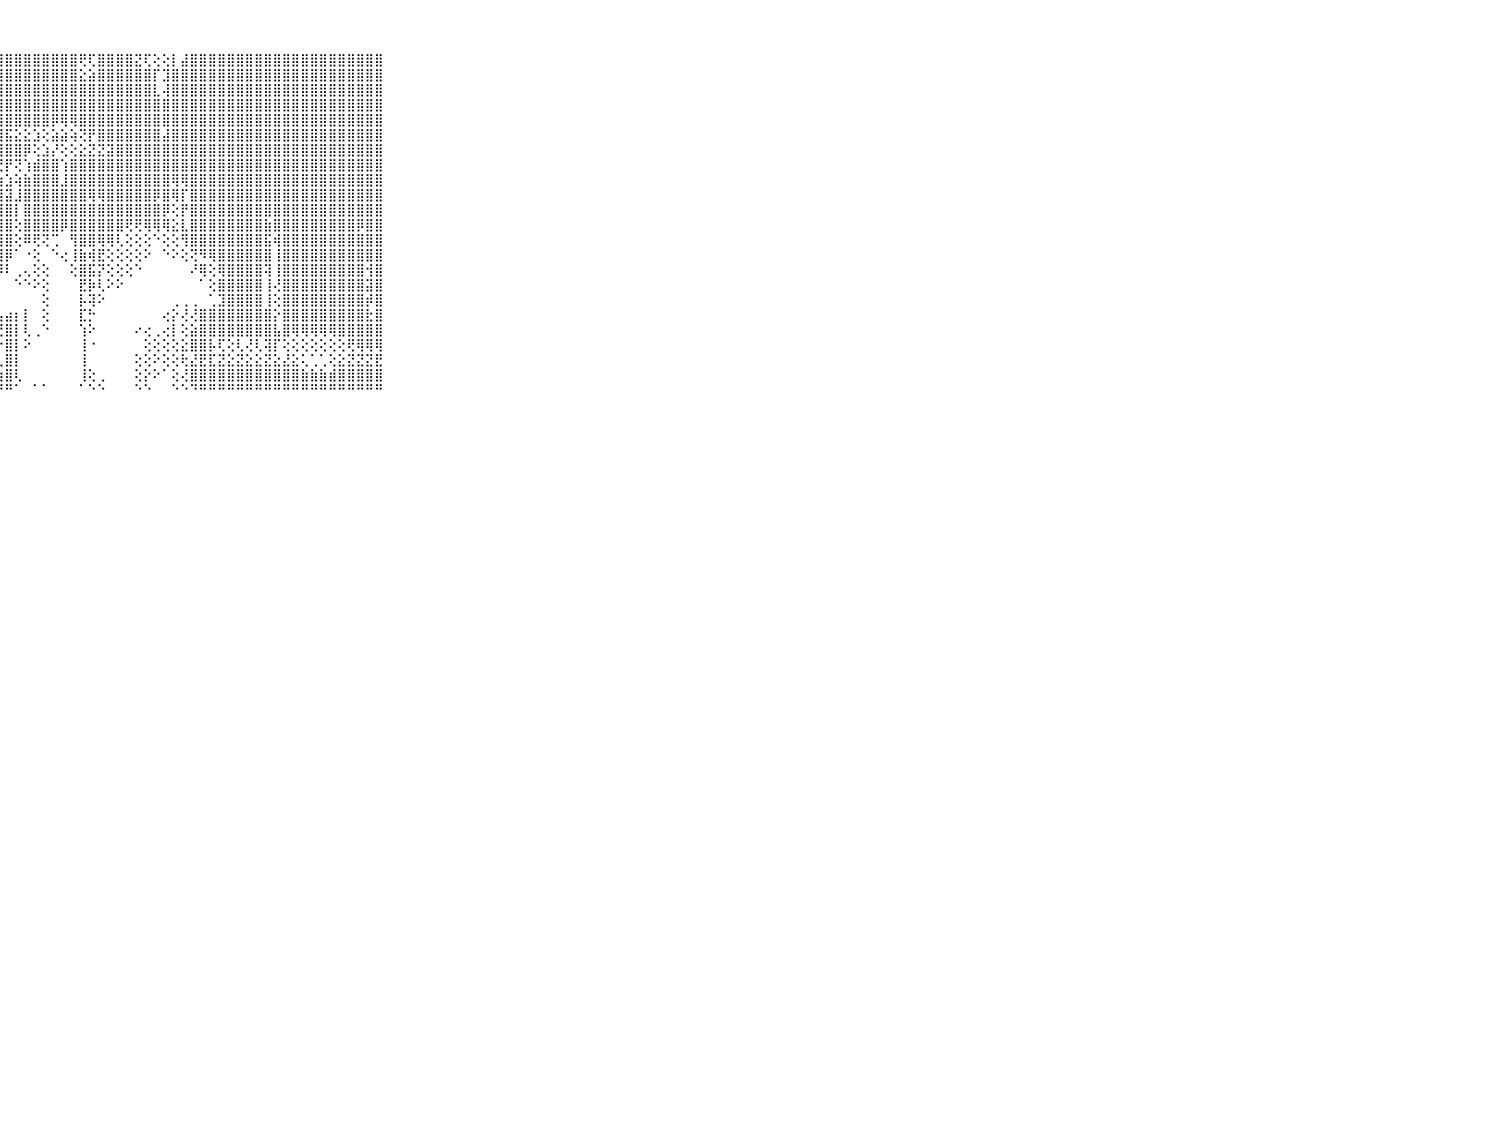

⠀⠀⠀⠀⠀⠀⠀⠀⠀⠀⠀⣿⣿⣿⢿⣿⡿⣿⣿⣿⣿⢟⣿⣿⣿⣿⣿⣿⣿⣿⣿⣿⣿⣿⣿⣿⢟⢏⣿⣿⣿⣿⣝⢏⢕⢕⡇⣼⣿⣿⣿⣿⣿⣿⣿⣿⣿⣿⣿⣿⣿⣿⣿⣿⣿⣿⣿⣿⣿⠀⠀⠀⠀⠀⠀⠀⠀⠀⠀⠀⠀
⠀⠀⠀⠀⠀⠀⠀⠀⠀⠀⠀⡕⢿⢿⣾⣿⣿⣿⣿⣿⣿⣿⣿⣿⣿⣿⣿⣿⣿⣿⣿⣿⣿⣿⣿⣿⣕⣵⣿⣿⣿⣿⣿⣿⡏⣹⣿⣿⣿⣿⣿⣿⣿⣿⣿⣿⣿⣿⣿⣿⣿⣿⣿⣿⣿⣿⣿⣿⣿⠀⠀⠀⠀⠀⠀⠀⠀⠀⠀⠀⠀
⠀⠀⠀⠀⠀⠀⠀⠀⠀⠀⠀⣿⣕⣜⣿⣿⣿⣿⣿⣿⣿⣿⣿⣿⣿⣿⣿⣿⣿⣿⣿⣿⣿⣿⣿⣿⣿⣿⣿⣿⣿⣿⣿⣿⣇⢼⣿⣿⣿⣿⣿⣿⣿⣿⣿⣿⣿⣿⣿⣿⣿⣿⣿⣿⣿⣿⣿⣿⣿⠀⠀⠀⠀⠀⠀⠀⠀⠀⠀⠀⠀
⠀⠀⠀⠀⠀⠀⠀⠀⠀⠀⠀⣿⣿⣿⣿⣿⣿⣿⣿⣿⣿⣿⣿⣿⣿⣿⣿⣿⣿⣿⣿⣿⣿⣿⣿⣿⣿⣿⣿⣿⣿⣿⣿⣿⣿⣿⣿⣿⣿⣿⣿⣿⣿⣿⣿⣿⣿⣿⣿⣿⣿⣿⣿⣿⣿⣿⣿⣿⣿⠀⠀⠀⠀⠀⠀⠀⠀⠀⠀⠀⠀
⠀⠀⠀⠀⠀⠀⠀⠀⠀⠀⠀⣿⣿⣿⣿⣿⣿⣿⣿⣿⣿⣿⣿⣿⣿⣿⣿⣿⣿⣿⣿⣿⣿⡿⢿⢿⣿⣿⣿⣿⣿⣿⣿⣿⣿⣿⣿⣿⣿⣿⣿⣿⣿⣿⣿⣿⣿⣿⣿⣿⣿⣿⣿⣿⣿⣿⣿⣿⣿⠀⠀⠀⠀⠀⠀⠀⠀⠀⠀⠀⠀
⠀⠀⠀⠀⠀⠀⠀⠀⠀⠀⠀⣿⣿⣿⢿⢿⢿⢟⢟⢟⢟⣿⣟⢏⢝⢝⣝⣿⣯⣕⣕⣱⢕⣵⣵⢵⢝⡟⣿⣿⣿⣿⣿⣿⣿⣼⣿⣿⣿⣿⣿⣿⣿⣿⣿⣿⣿⣿⣿⣿⣿⣿⣿⣿⣿⣿⣿⣿⣿⠀⠀⠀⠀⠀⠀⠀⠀⠀⠀⠀⠀
⠀⠀⠀⠀⠀⠀⠀⠀⠀⠀⠀⣿⣿⡇⣱⣷⡷⢱⣷⣷⣗⣿⣿⡿⢇⢟⣿⣿⣿⣿⡿⢕⣱⡜⢕⢕⣕⣝⣝⣽⣿⣿⣿⣿⣿⣿⣿⣿⣿⣿⣿⣿⣿⣿⣿⣿⣿⣿⣿⣿⣿⣿⣿⣿⣿⣿⣿⣿⣿⠀⠀⠀⠀⠀⠀⠀⠀⠀⠀⠀⠀
⠀⠀⠀⠀⠀⠀⠀⠀⠀⠀⠀⣿⣿⣷⣿⢟⢕⣵⣜⢻⢿⢟⢟⣱⣾⣷⡝⢝⡟⢝⢱⣾⣿⣿⢱⣿⣿⣿⣿⣿⣿⣿⣿⣿⣿⣿⣿⣿⣿⣿⣿⣿⣿⣿⣿⣿⣿⣿⣿⣿⣿⣿⣿⣿⣿⣿⣿⣿⣿⠀⠀⠀⠀⠀⠀⠀⠀⠀⠀⠀⠀
⠀⠀⠀⠀⠀⠀⠀⠀⠀⠀⠀⣿⣿⡇⢕⢕⣿⣿⣿⣕⡕⢕⢱⣽⣿⣿⣷⣵⣱⢵⣷⣿⣿⣿⣸⣿⣿⣿⣿⣿⣿⣿⣿⣿⣿⣿⢿⢿⣿⣿⣿⣿⣿⣿⣿⣿⣿⣿⣿⣿⣿⣿⣿⣿⣿⣿⣿⣿⣿⠀⠀⠀⠀⠀⠀⠀⠀⠀⠀⠀⠀
⠀⠀⠀⠀⠀⠀⠀⠀⠀⠀⠀⣿⣿⡇⢕⣟⣻⣻⣿⣿⣏⢕⣽⣿⣽⣿⣿⣿⣽⣸⣿⣿⣿⣿⣿⣿⣿⢿⢿⣿⣿⣿⣿⣿⡿⣿⢿⡏⣿⣿⣿⣿⣿⣿⣿⣿⣿⣿⣿⣿⣿⣿⣿⣿⣿⣿⣿⣿⣿⠀⠀⠀⠀⠀⠀⠀⠀⠀⠀⠀⠀
⠀⠀⠀⠀⠀⠀⠀⠀⠀⠀⠀⣿⣿⡇⢕⣿⣿⣿⣿⣿⣿⡕⣿⣿⣿⣿⣿⣿⣿⡇⣿⣿⣿⣿⣿⣿⣿⣿⣿⣿⣿⣿⣿⣿⣿⡿⢕⡟⣿⣿⣿⣿⣿⣿⣿⣿⣿⣿⣿⣿⣿⣿⣿⣿⣿⣿⣿⣿⣿⠀⠀⠀⠀⠀⠀⠀⠀⠀⠀⠀⠀
⠀⠀⠀⠀⠀⠀⠀⠀⠀⠀⠀⣿⣿⢇⢱⣿⣿⣿⣿⣿⣿⣵⣿⣿⣿⣿⣿⣿⣿⢕⣿⣿⣿⣿⡿⣿⣿⣿⣿⣿⣿⢟⢟⢿⢿⢿⣕⣇⣿⣿⣿⣿⣿⣿⣿⣿⣷⣿⣿⣿⣿⣿⣿⣿⣿⣿⡿⣿⣿⠀⠀⠀⠀⠀⠀⠀⠀⠀⠀⠀⠀
⠀⠀⠀⠀⠀⠀⠀⠀⠀⠀⠀⣿⣿⢇⢕⣿⣿⣿⣿⣿⣿⣿⣿⣿⣿⣿⣿⣿⣿⢕⠿⢟⢝⢉⠀⢻⣿⣿⢿⢿⢇⢕⢕⢕⠑⢕⢕⢻⣿⣿⣿⣿⣿⣿⣿⣿⣯⢾⣿⣿⣿⣿⣿⣿⣿⣿⣿⣿⣿⠀⠀⠀⠀⠀⠀⠀⠀⠀⠀⠀⠀
⠀⠀⠀⠀⠀⠀⠀⠀⠀⠀⠀⣿⣿⢕⢸⣿⣿⣿⣿⣿⣿⢿⣿⣿⣿⣿⣿⣿⡿⠁⠐⢕⠀⠑⢔⢸⣷⢾⣟⢕⢕⢕⢕⠕⠀⠑⠕⢕⢝⠻⢿⣿⣿⣿⣿⣿⣿⢸⣿⣿⣿⣿⣿⣿⣿⣿⣿⣿⣿⠀⠀⠀⠀⠀⠀⠀⠀⠀⠀⠀⠀
⠀⠀⠀⠀⠀⠀⠀⠀⠀⠀⠀⣿⣿⢕⢜⣿⣿⣿⣿⣿⣯⣿⢻⢻⣿⢇⢝⠻⠇⢀⢄⢕⢕⠀⠀⢕⣿⣯⡝⢕⢕⢕⠑⠀⠀⠀⠀⠀⠜⢿⢕⢿⣿⣿⣿⣿⢽⢸⣿⣿⣿⣿⣿⣿⣿⣿⣿⢺⣿⠀⠀⠀⠀⠀⠀⠀⠀⠀⠀⠀⠀
⠀⠀⠀⠀⠀⠀⠀⠀⠀⠀⠀⣿⣿⢕⢱⢷⢿⣿⢿⣿⣿⣿⠟⠑⠝⢕⠕⠀⠀⠑⠑⠕⢕⠀⠀⠀⣟⡷⢇⠕⠕⠀⠀⠀⠀⠀⠀⠀⠀⠁⢕⣿⣿⣿⣿⣿⢸⢜⣿⣿⣿⣿⣿⣿⣿⣿⣿⣽⣿⠀⠀⠀⠀⠀⠀⠀⠀⠀⠀⠀⠀
⠀⠀⠀⠀⠀⠀⠀⠀⠀⠀⠀⣿⣿⢕⢸⡟⣟⣟⣻⣿⡝⠀⠀⠀⠀⠀⠀⠀⠀⠀⠀⠀⢕⠀⠀⠀⡧⢽⠕⠀⠀⠀⠀⠀⠀⠀⢀⢀⢀⠀⢁⣹⣿⣿⣿⣿⢸⢕⣿⣿⣿⣿⣿⣿⣿⣿⣿⡾⣿⠀⠀⠀⠀⠀⠀⠀⠀⠀⠀⠀⠀
⠀⠀⠀⠀⠀⠀⠀⠀⠀⠀⠀⣿⣟⢕⢜⡗⡟⣿⢹⣿⢇⠀⠀⠀⠀⠀⠀⢠⣴⡆⡇⠀⢕⠀⠀⠀⣏⡓⠀⠀⠀⠀⠀⠀⠀⢔⡕⢜⢜⣿⣿⣿⣿⣿⣿⣿⣿⡕⣿⣿⣿⣿⣿⣿⣿⣿⣿⣗⣿⠀⠀⠀⠀⠀⠀⠀⠀⠀⠀⠀⠀
⠀⠀⠀⠀⠀⠀⠀⠀⠀⠀⠀⡿⡏⢕⢸⢕⡕⣜⣸⣿⡇⠀⠀⠀⠀⠀⠀⢜⣿⡇⢇⢀⠑⠀⠀⠀⢱⠕⠀⠀⠀⠀⠔⢔⢀⢔⡇⢕⣵⣿⣿⣿⣿⣿⣿⣿⣿⣧⣿⢿⢿⢿⢿⢿⣿⣿⣿⣿⣿⠀⠀⠀⠀⠀⠀⠀⠀⠀⠀⠀⠀
⠀⠀⠀⠀⠀⠀⠀⠀⠀⠀⠀⢕⢕⢕⢕⢕⢕⢕⣼⡿⢕⠀⠀⠀⠀⠀⠀⠑⣿⡇⠕⠀⠀⠀⠀⠀⢸⠐⠀⠀⠀⠀⠀⢕⢕⢕⢕⣕⣿⣿⡧⢏⢕⢇⢜⢇⢽⡏⢕⢕⢕⢕⢕⢕⢕⢟⢿⢿⢿⠀⠀⠀⠀⠀⠀⠀⠀⠀⠀⠀⠀
⠀⠀⠀⠀⠀⠀⠀⠀⠀⠀⠀⢕⢕⢕⣕⣕⡕⣱⣿⡇⠐⠀⠀⢀⠀⠀⠀⢀⣿⡇⠀⠀⠀⠀⠀⠀⢸⠀⠀⠀⠀⠀⢕⢕⠕⢕⢕⢗⣜⣟⣏⣝⣕⣝⣕⣕⣝⣕⣜⣕⢅⢁⢁⢕⣕⣝⣝⣝⣟⠀⠀⠀⠀⠀⠀⠀⠀⠀⠀⠀⠀
⠀⠀⠀⠀⠀⠀⠀⠀⠀⠀⠀⣕⣕⣕⣕⣕⣕⣿⣟⢑⠀⠀⠑⠟⠐⠀⠀⣵⣿⢇⠀⠀⠀⠀⠀⠀⢸⢕⢀⠀⠀⠀⢕⡕⠕⠁⢕⢜⣿⣿⣿⣿⣿⣿⣿⣿⣿⣿⣿⣿⣷⣷⣷⣾⣿⣿⣿⣿⣿⠀⠀⠀⠀⠀⠀⠀⠀⠀⠀⠀⠀
⠀⠀⠀⠀⠀⠀⠀⠀⠀⠀⠀⠛⠛⠛⠛⠛⠛⠛⠋⠀⠀⠀⠀⠀⠀⠀⠀⠛⠛⠁⠀⠁⠁⠀⠀⠀⠁⠑⠑⠀⠀⠀⠑⠑⠀⠀⠑⠑⠙⠛⠛⠛⠛⠛⠛⠛⠛⠛⠛⠛⠛⠛⠛⠛⠛⠛⠛⠛⠛⠀⠀⠀⠀⠀⠀⠀⠀⠀⠀⠀⠀